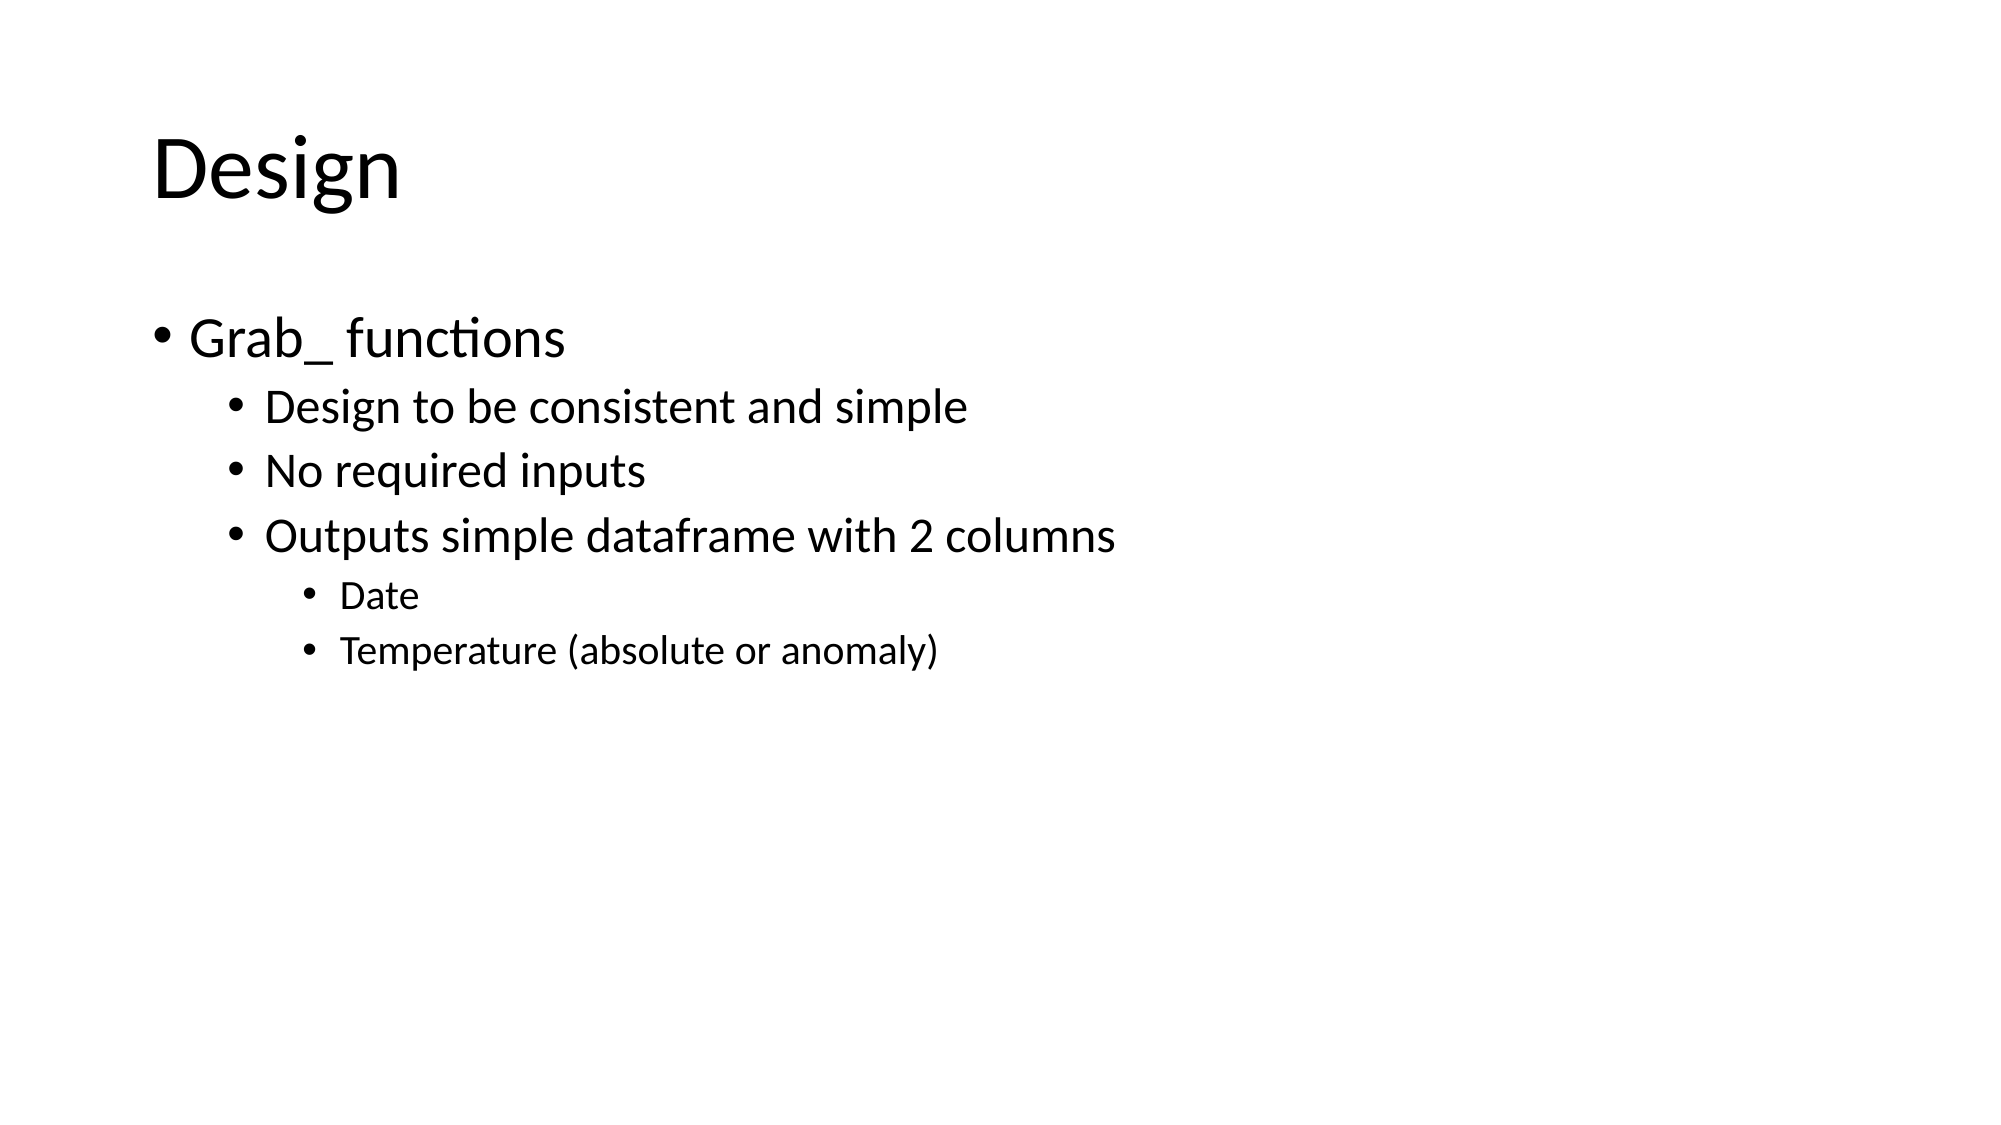

# Design
Grab_ functions
Design to be consistent and simple
No required inputs
Outputs simple dataframe with 2 columns
Date
Temperature (absolute or anomaly)